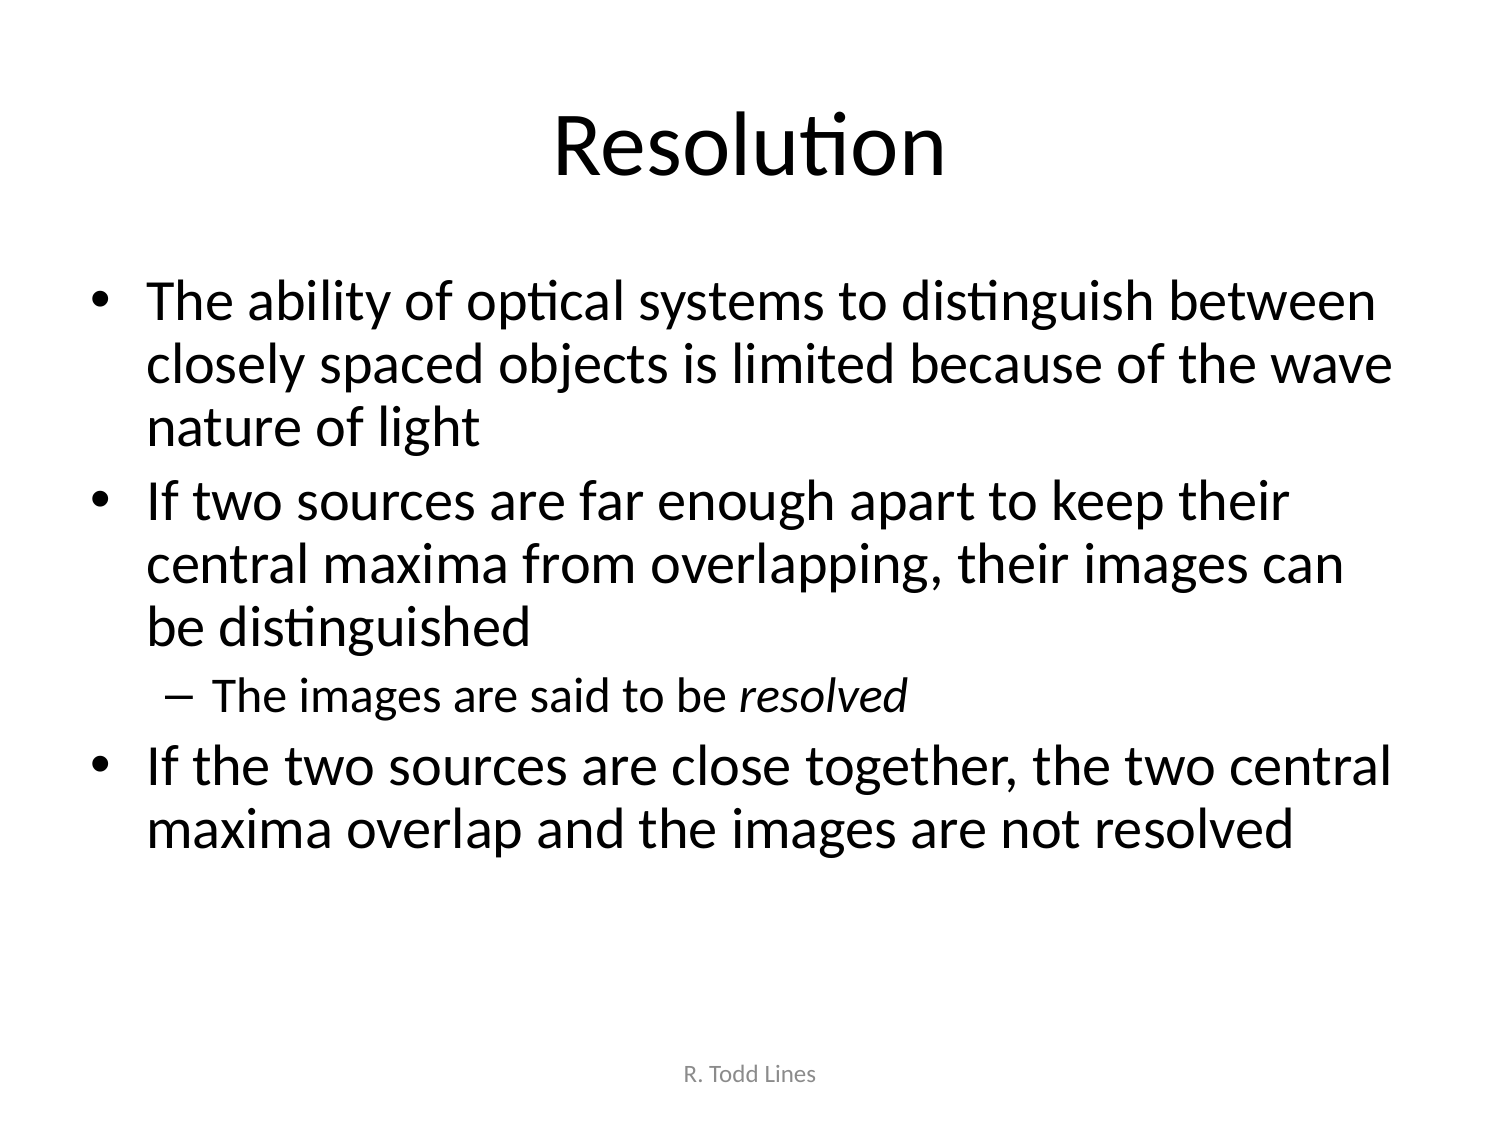

# Resolution
The ability of optical systems to distinguish between closely spaced objects is limited because of the wave nature of light
If two sources are far enough apart to keep their central maxima from overlapping, their images can be distinguished
The images are said to be resolved
If the two sources are close together, the two central maxima overlap and the images are not resolved
R. Todd Lines